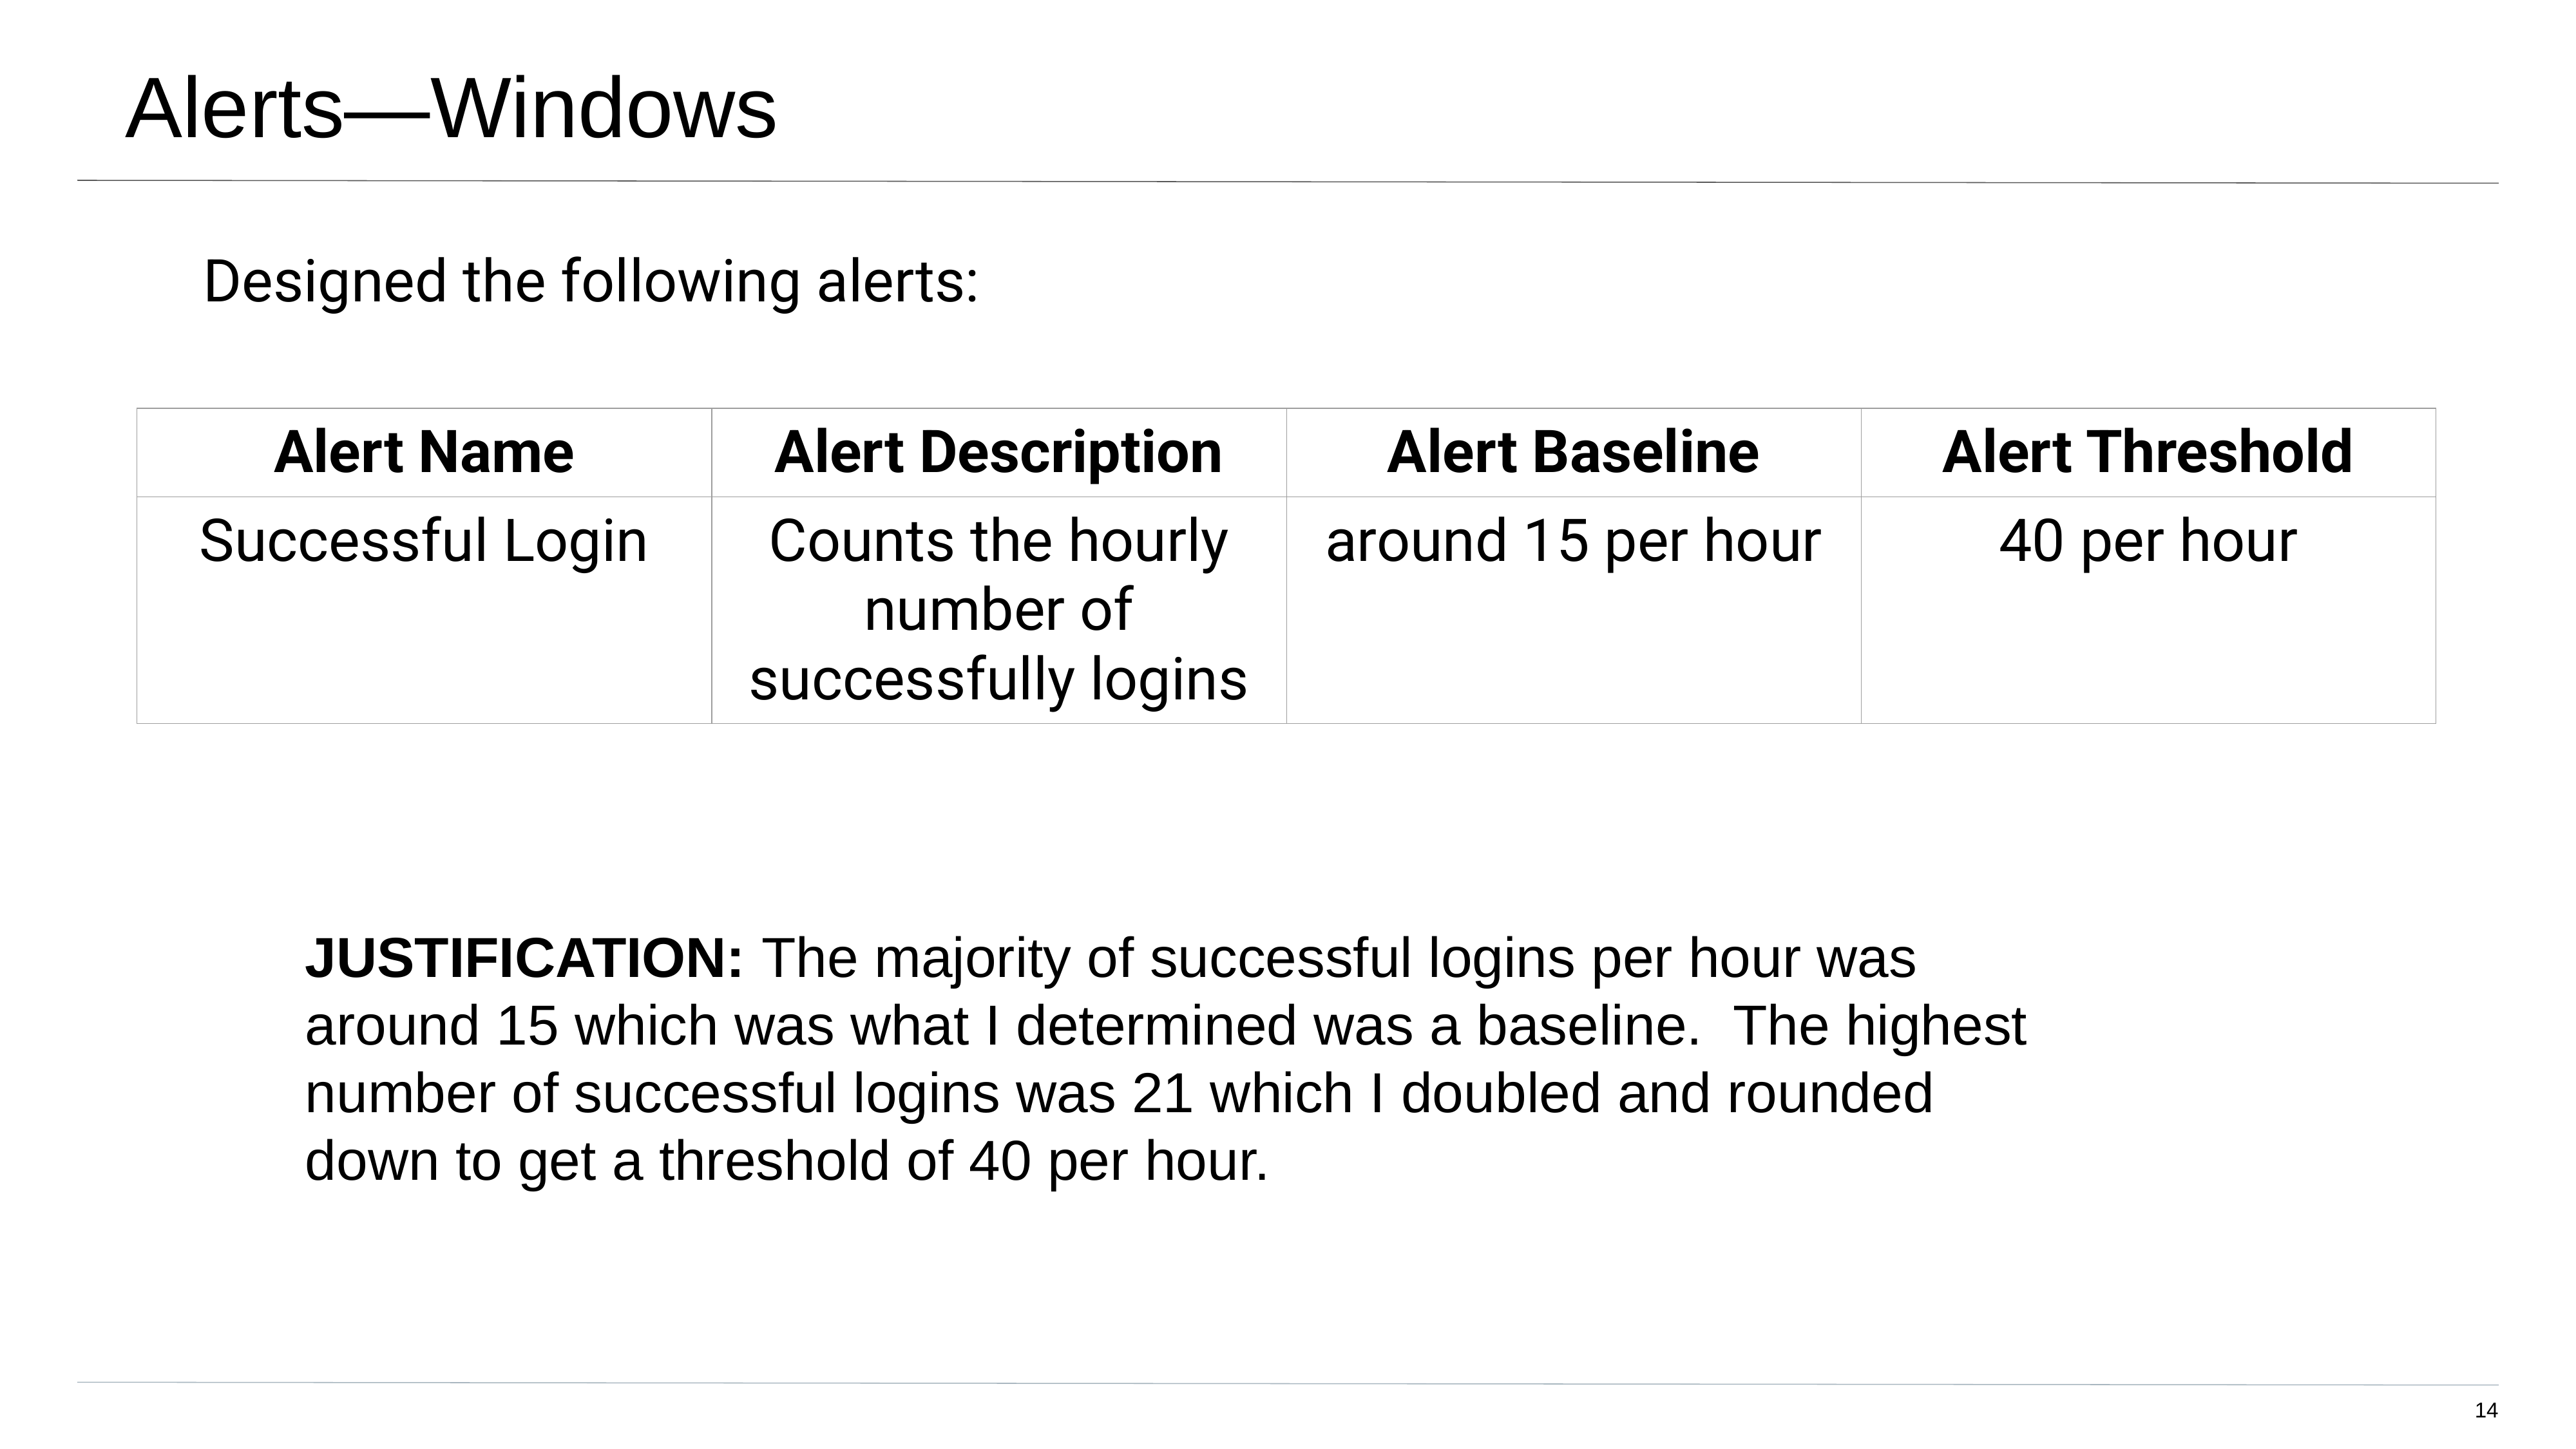

# Alerts—Windows
Designed the following alerts:

| Alert Name | Alert Description | Alert Baseline | Alert Threshold |
| --- | --- | --- | --- |
| Successful Login | Counts the hourly number of successfully logins | around 15 per hour | 40 per hour |
JUSTIFICATION: The majority of successful logins per hour was around 15 which was what I determined was a baseline.  The highest number of successful logins was 21 which I doubled and rounded down to get a threshold of 40 per hour.
14